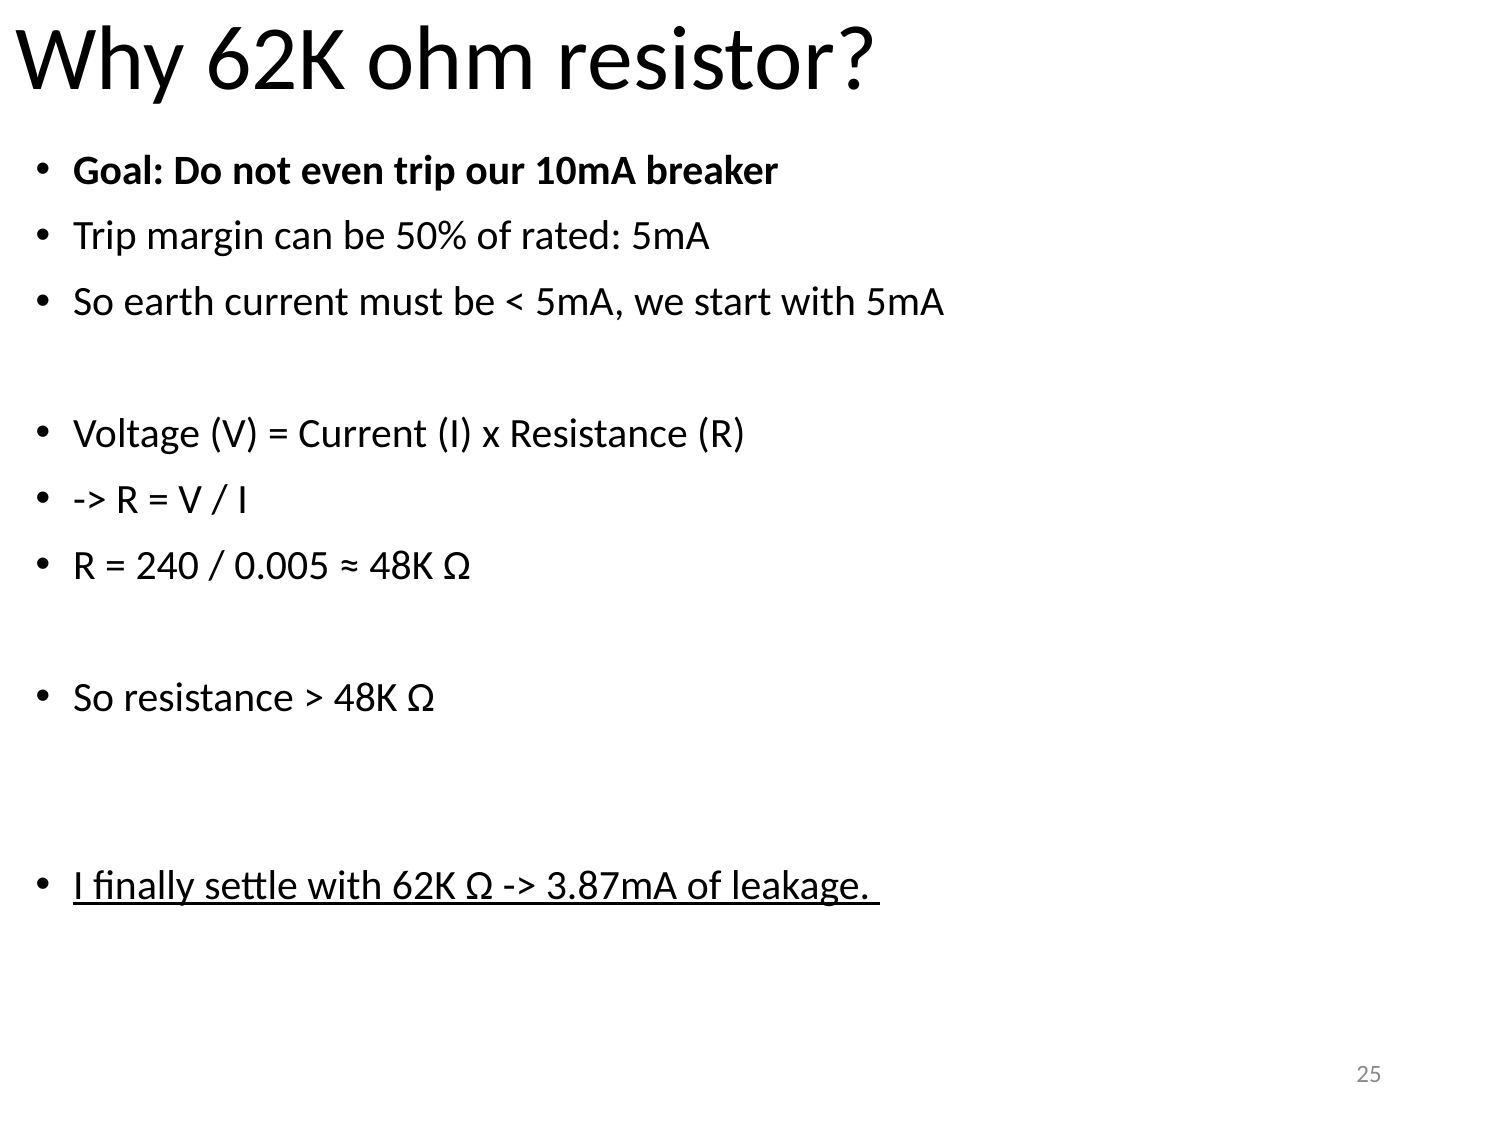

# Why 62K ohm resistor?
Goal: Do not even trip our 10mA breaker
Trip margin can be 50% of rated: 5mA
So earth current must be < 5mA, we start with 5mA

Voltage (V) = Current (I) x Resistance (R)
-> R = V / I
R = 240 / 0.005 ≈ 48K Ω

So resistance > 48K Ω

I finally settle with 62K Ω -> 3.87mA of leakage.
25